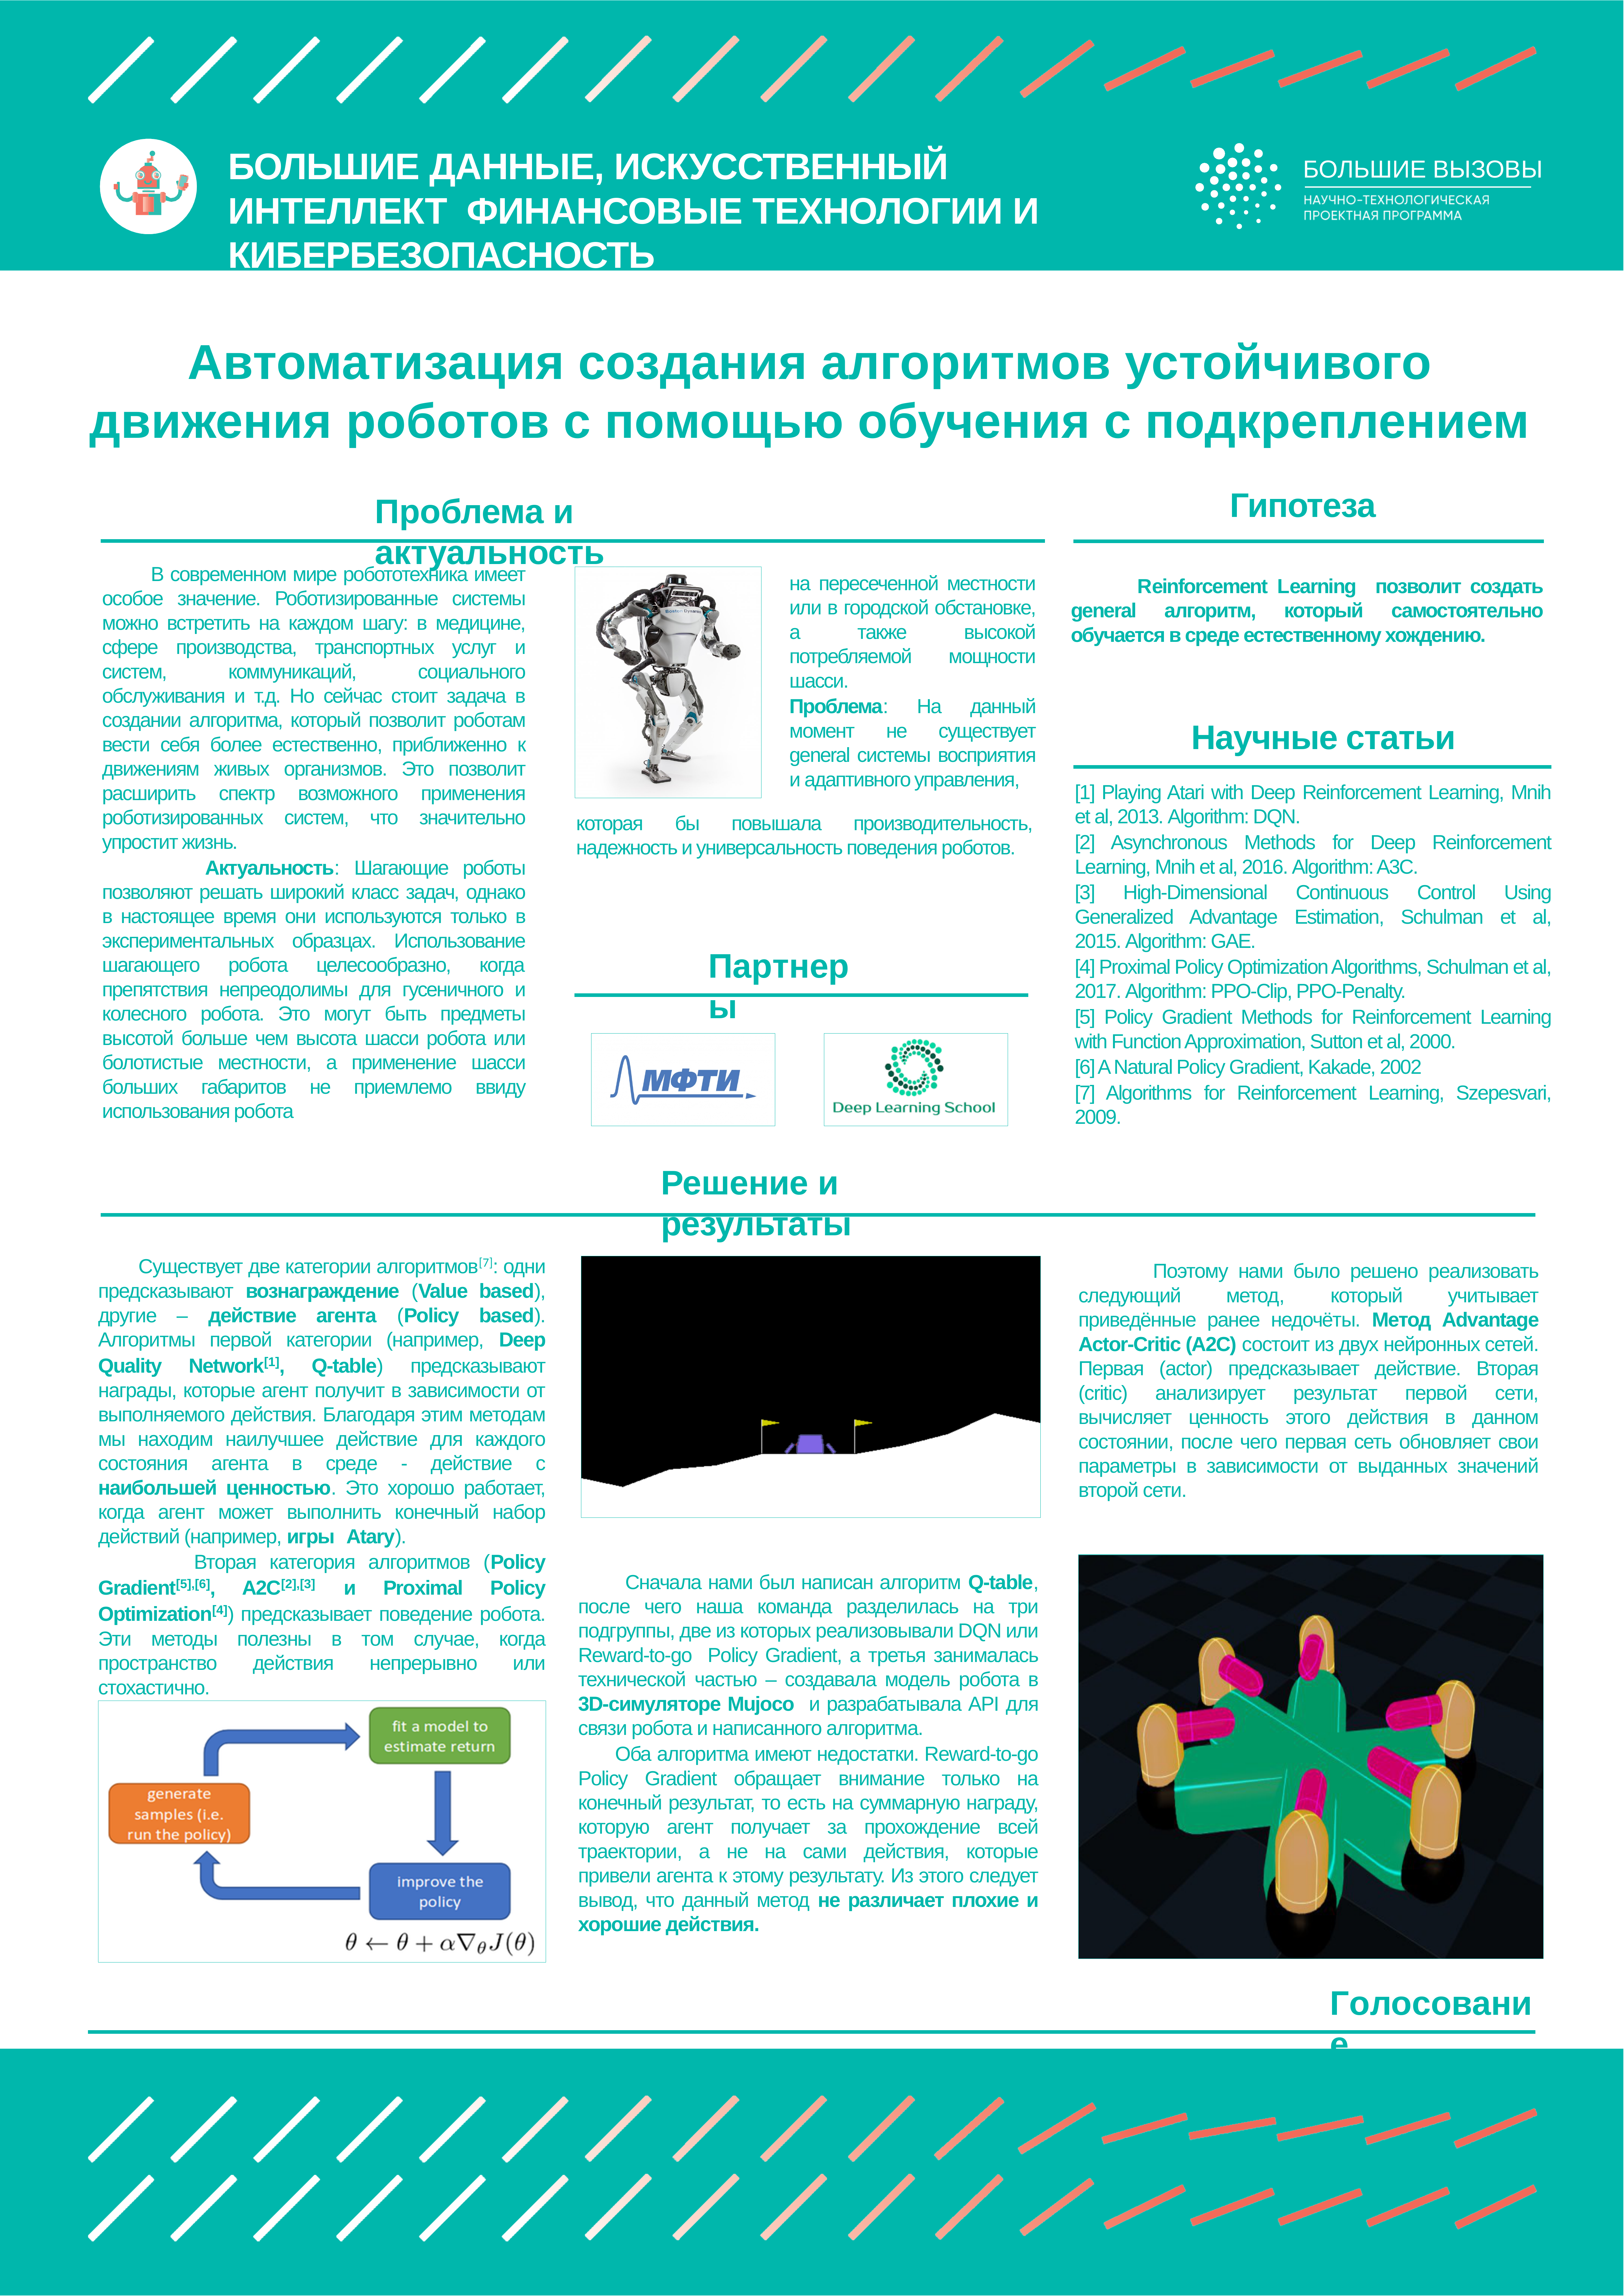

БОЛЬШИЕ ДАННЫЕ, ИСКУССТВЕННЫЙ ИНТЕЛЛЕКТ  ФИНАНСОВЫЕ ТЕХНОЛОГИИ И КИБЕРБЕЗОПАСНОСТЬ

БОЛЬШИЕ ВЫЗОВЫ

# Автоматизация создания алгоритмов устойчивого движения роботов с помощью обучения с подкреплением
Гипотеза
Проблема и актуальность

       В современном мире робототехника имеет особое значение. Роботизированные системы можно встретить на каждом шагу: в медицине, сфере производства, транспортных услуг и систем, коммуникаций, социального обслуживания и т.д. Но сейчас стоит задача в создании алгоритма, который позволит роботам вести себя более естественно, приближенно к движениям живых организмов. Это позволит расширить спектр возможного применения роботизированных систем, что значительно упростит жизнь.
       Актуальность: Шагающие роботы позволяют решать широкий класс задач, однако в настоящее время они используются только в экспериментальных образцах. Использование шагающего робота целесообразно, когда препятствия непреодолимы для гусеничного и колесного робота. Это могут быть предметы высотой больше чем высота шасси робота или болотистые местности, а применение шасси больших габаритов не приемлемо ввиду использования робота

на пересеченной местности или в городской обстановке, а также высокой потребляемой мощности шасси.
Проблема: На данный момент не существует general системы восприятия и адаптивного управления,

       Reinforcement Learning  позволит создать general алгоритм, который самостоятельно обучается в среде естественному хождению.

Научные статьи

[1] Playing Atari with Deep Reinforcement Learning, Mnih et al, 2013. Algorithm: DQN.
[2] Asynchronous Methods for Deep Reinforcement Learning, Mnih et al, 2016. Algorithm: A3C.
[3] High-Dimensional Continuous Control Using Generalized Advantage Estimation, Schulman et al, 2015. Algorithm: GAE.
[4] Proximal Policy Optimization Algorithms, Schulman et al, 2017. Algorithm: PPO-Clip, PPO-Penalty.
[5] Policy Gradient Methods for Reinforcement Learning with Function Approximation, Sutton et al, 2000.
[6] A Natural Policy Gradient, Kakade, 2002
[7] Algorithms for Reinforcement Learning, Szepesvari, 2009.

которая бы повышала производительность, надежность и универсальность поведения роботов.

Партнеры

Решение и результаты

       Существует две категории алгоритмов[7]: одни предсказывают вознаграждение (Value based), другие – действие агента (Policy based). Алгоритмы первой категории (например, Deep Quality Network[1], Q-table) предсказывают награды, которые агент получит в зависимости от выполняемого действия. Благодаря этим методам мы находим наилучшее действие для каждого состояния агента в среде - действие с наибольшей ценностью. Это хорошо работает, когда агент может выполнить конечный набор действий (например, игры  Atary).
       Вторая категория алгоритмов (Policy Gradient[5],[6], A2C[2],[3] и Proximal Policy Optimization[4]) предсказывает поведение робота. Эти методы полезны в том случае, когда пространство действия непрерывно или стохастично.

       Поэтому нами было решено реализовать следующий метод, который учитывает приведённые ранее недочёты. Метод Advantage Actor-Critic (A2C) состоит из двух нейронных сетей. Первая (actor) предсказывает действие. Вторая (critic) анализирует результат первой сети, вычисляет ценность этого действия в данном состоянии, после чего первая сеть обновляет свои параметры в зависимости от выданных значений второй сети.

       Сначала нами был написан алгоритм Q-table, после чего наша команда разделилась на три подгруппы, две из которых реализовывали DQN или Reward-to-go  Policy Gradient, а третья занималась технической частью – создавала модель робота в 3D-симуляторе Mujoco  и разрабатывала API для связи робота и написанного алгоритма.
      Оба алгоритма имеют недостатки. Reward-to-go Policy Gradient обращает внимание только на конечный результат, то есть на суммарную награду, которую агент получает за прохождение всей траектории, а не на сами действия, которые привели агента к этому результату. Из этого следует вывод, что данный метод не различает плохие и хорошие действия.

Голосование